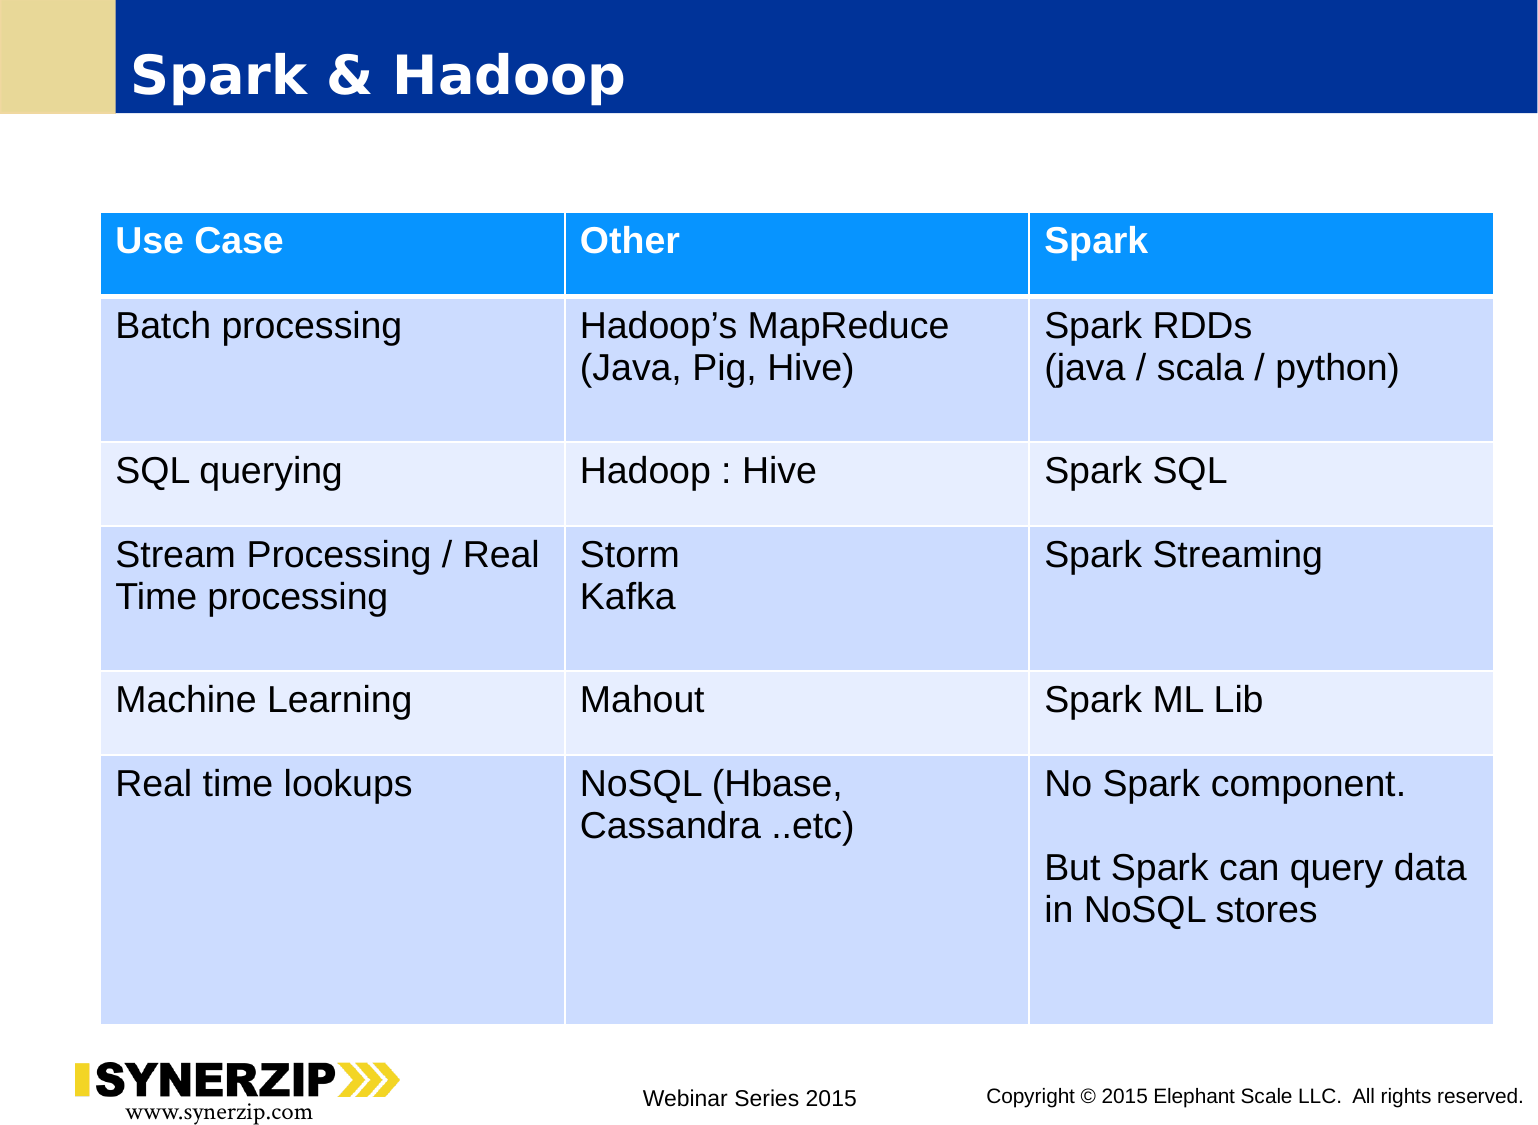

# Spark & Hadoop
| Use Case | Other | Spark |
| --- | --- | --- |
| Batch processing | Hadoop’s MapReduce (Java, Pig, Hive) | Spark RDDs (java / scala / python) |
| SQL querying | Hadoop : Hive | Spark SQL |
| Stream Processing / Real Time processing | Storm Kafka | Spark Streaming |
| Machine Learning | Mahout | Spark ML Lib |
| Real time lookups | NoSQL (Hbase, Cassandra ..etc) | No Spark component. But Spark can query data in NoSQL stores |